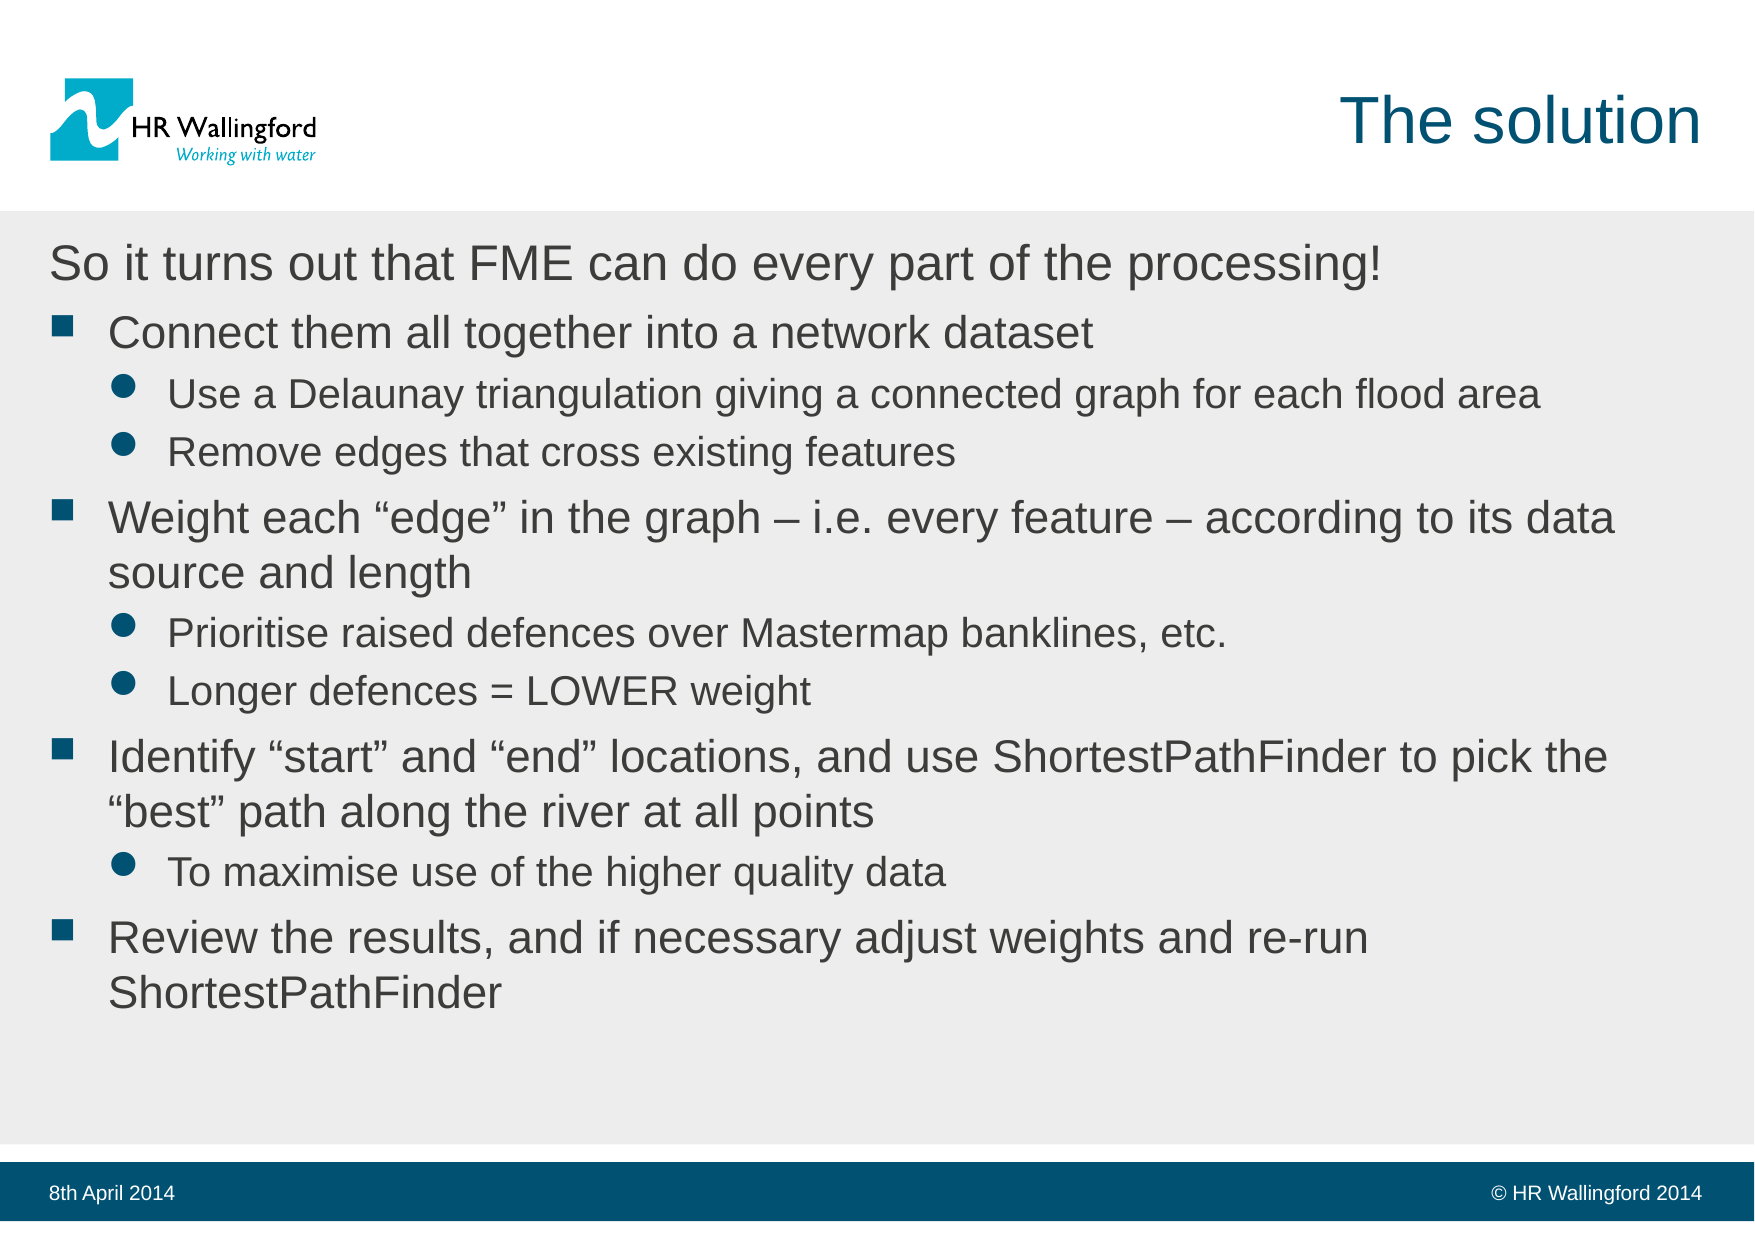

# The solution
So it turns out that FME can do every part of the processing!
Connect them all together into a network dataset
Use a Delaunay triangulation giving a connected graph for each flood area
Remove edges that cross existing features
Weight each “edge” in the graph – i.e. every feature – according to its data source and length
Prioritise raised defences over Mastermap banklines, etc.
Longer defences = LOWER weight
Identify “start” and “end” locations, and use ShortestPathFinder to pick the “best” path along the river at all points
To maximise use of the higher quality data
Review the results, and if necessary adjust weights and re-run ShortestPathFinder
8th April 2014